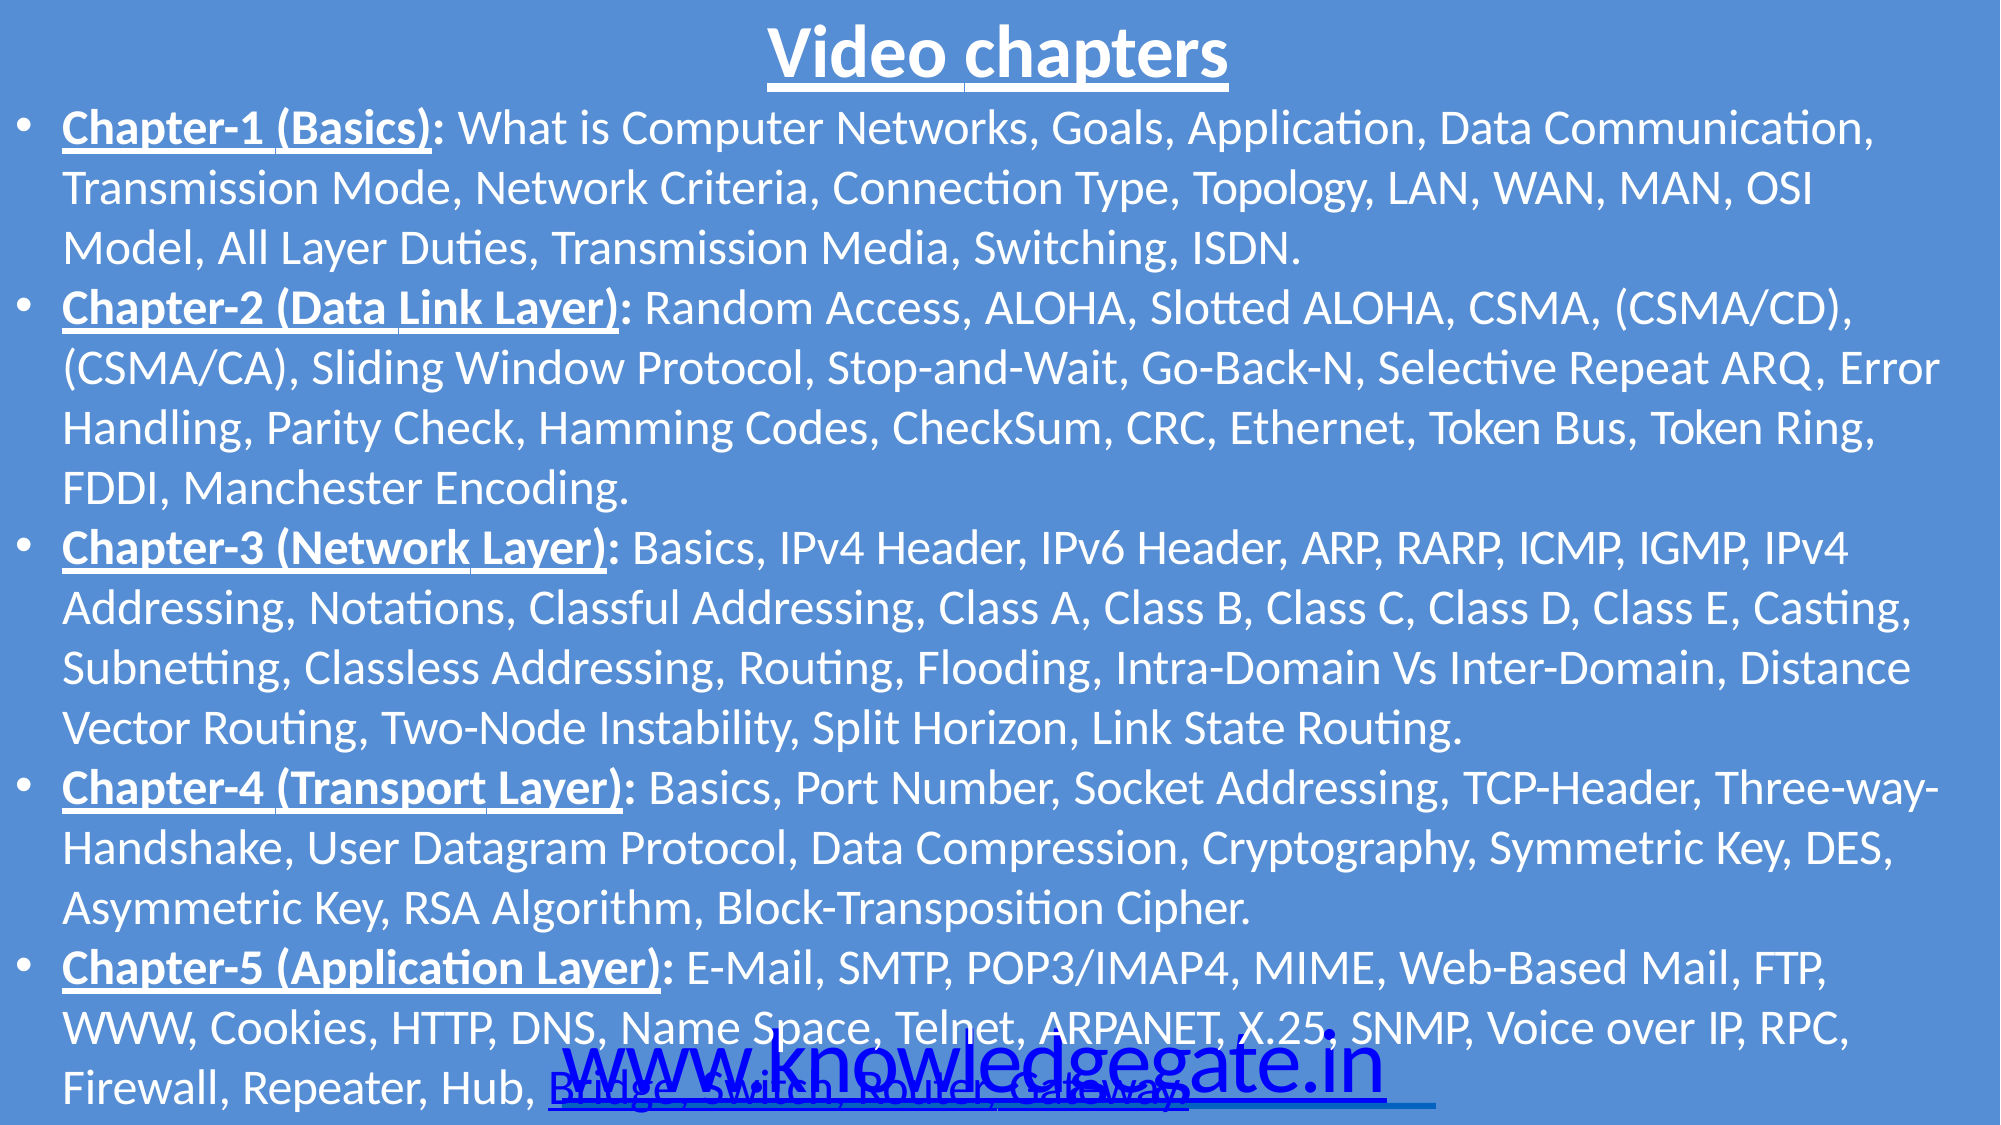

# Video chapters
Chapter-1 (Basics): What is Computer Networks, Goals, Application, Data Communication,  Transmission Mode, Network Criteria, Connection Type, Topology, LAN, WAN, MAN, OSI  Model, All Layer Duties, Transmission Media, Switching, ISDN.
Chapter-2 (Data Link Layer): Random Access, ALOHA, Slotted ALOHA, CSMA, (CSMA/CD),  (CSMA/CA), Sliding Window Protocol, Stop-and-Wait, Go-Back-N, Selective Repeat ARQ, Error  Handling, Parity Check, Hamming Codes, CheckSum, CRC, Ethernet, Token Bus, Token Ring,  FDDI, Manchester Encoding.
Chapter-3 (Network Layer): Basics, IPv4 Header, IPv6 Header, ARP, RARP, ICMP, IGMP, IPv4  Addressing, Notations, Classful Addressing, Class A, Class B, Class C, Class D, Class E, Casting,  Subnetting, Classless Addressing, Routing, Flooding, Intra-Domain Vs Inter-Domain, Distance  Vector Routing, Two-Node Instability, Split Horizon, Link State Routing.
Chapter-4 (Transport Layer): Basics, Port Number, Socket Addressing, TCP-Header, Three-way-  Handshake, User Datagram Protocol, Data Compression, Cryptography, Symmetric Key, DES,  Asymmetric Key, RSA Algorithm, Block-Transposition Cipher.
Chapter-5 (Application Layer): E-Mail, SMTP, POP3/IMAP4, MIME, Web-Based Mail, FTP,
WWW, Cookies, HTTP, DNS, Name Space, Telnet, ARPANET, X.25, SNMP, Voice over IP, RPC,
www.knowledgegate.in
Firewall, Repeater, Hub, Bridge, Switch, Router, Gateway.